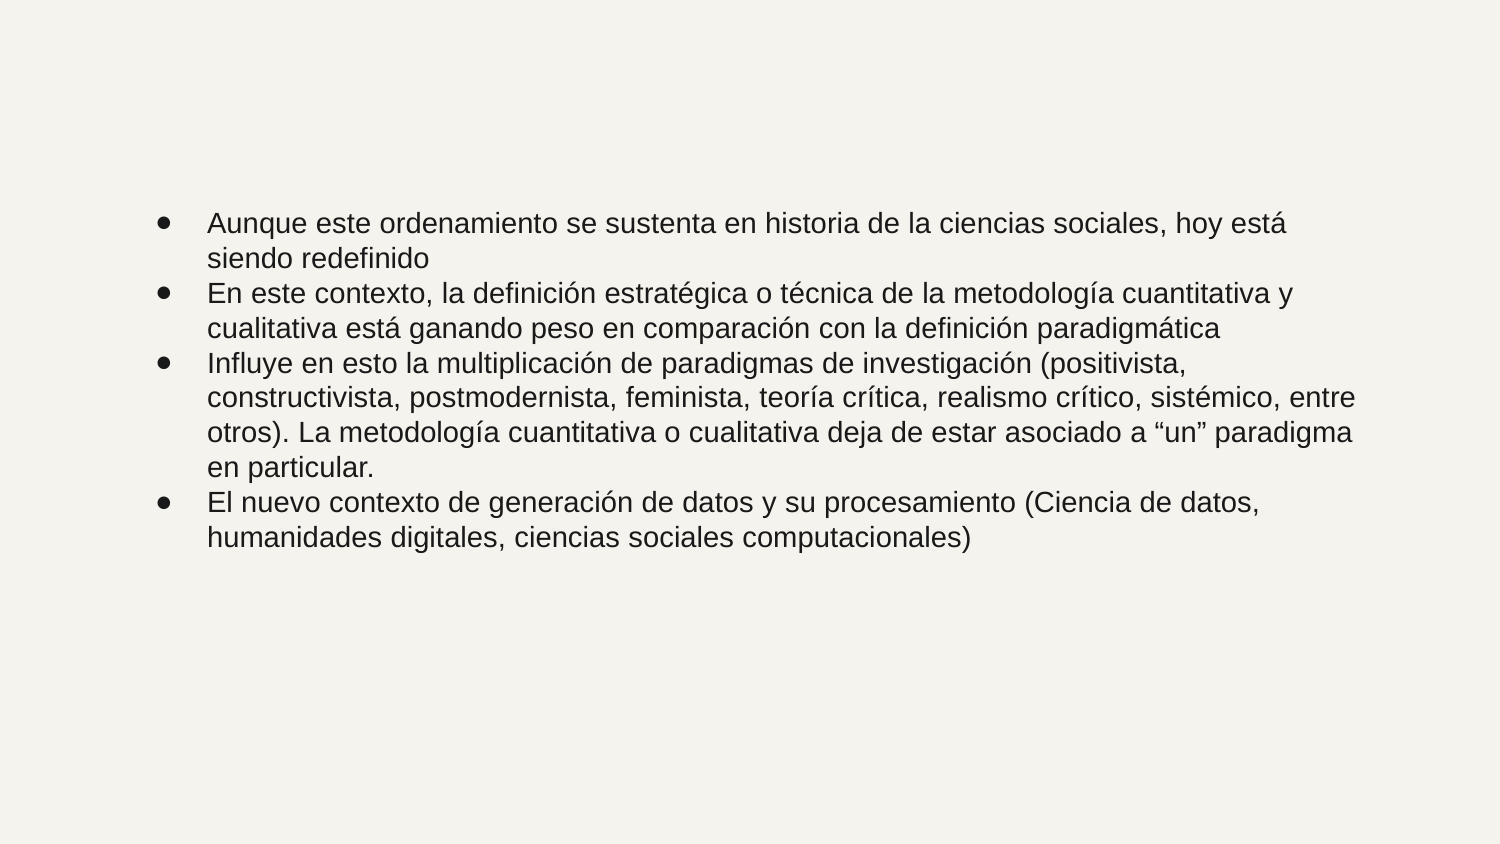

44
Aunque este ordenamiento se sustenta en historia de la ciencias sociales, hoy está siendo redefinido
En este contexto, la definición estratégica o técnica de la metodología cuantitativa y cualitativa está ganando peso en comparación con la definición paradigmática
Influye en esto la multiplicación de paradigmas de investigación (positivista, constructivista, postmodernista, feminista, teoría crítica, realismo crítico, sistémico, entre otros). La metodología cuantitativa o cualitativa deja de estar asociado a “un” paradigma en particular.
El nuevo contexto de generación de datos y su procesamiento (Ciencia de datos, humanidades digitales, ciencias sociales computacionales)